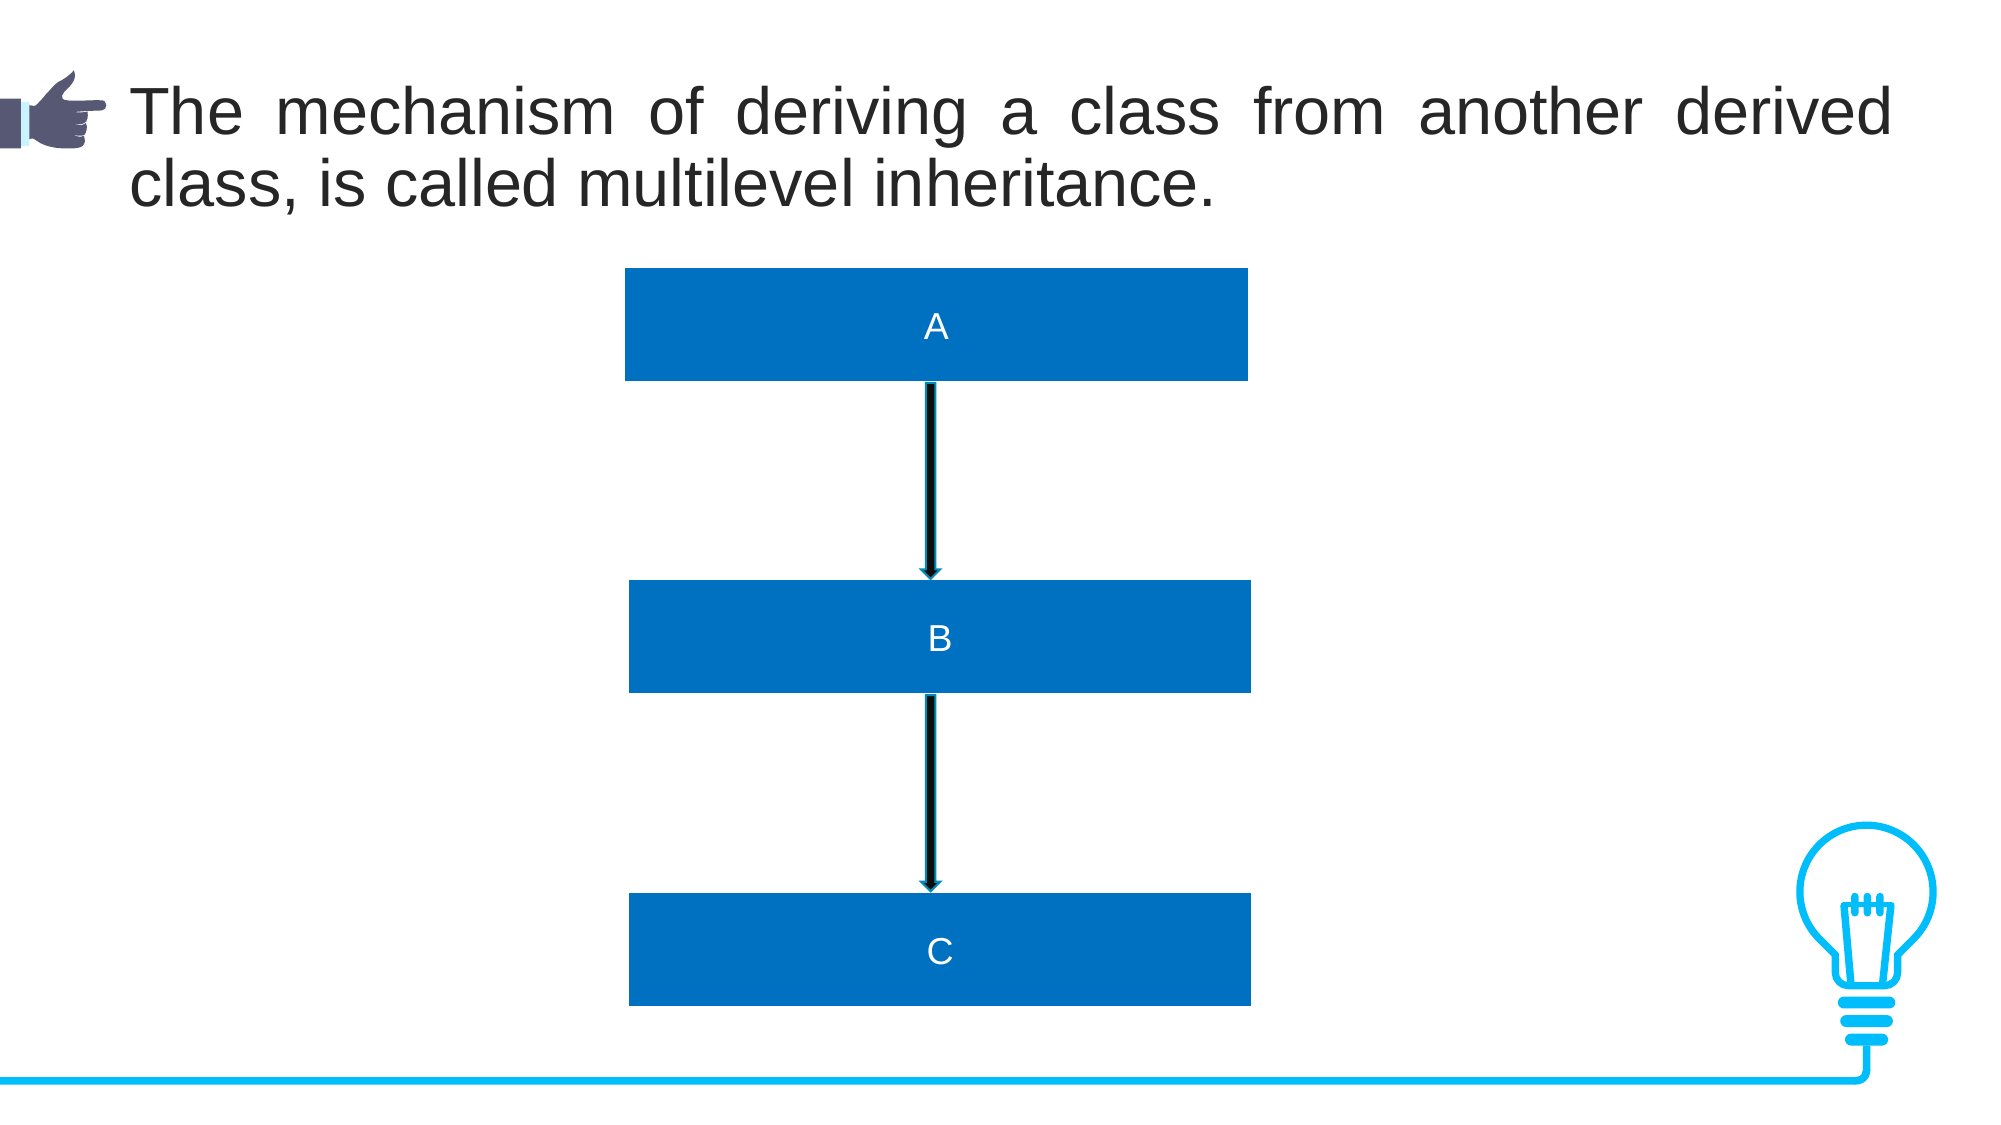

The mechanism of deriving a class from another derived class, is called multilevel inheritance.
A

B

C